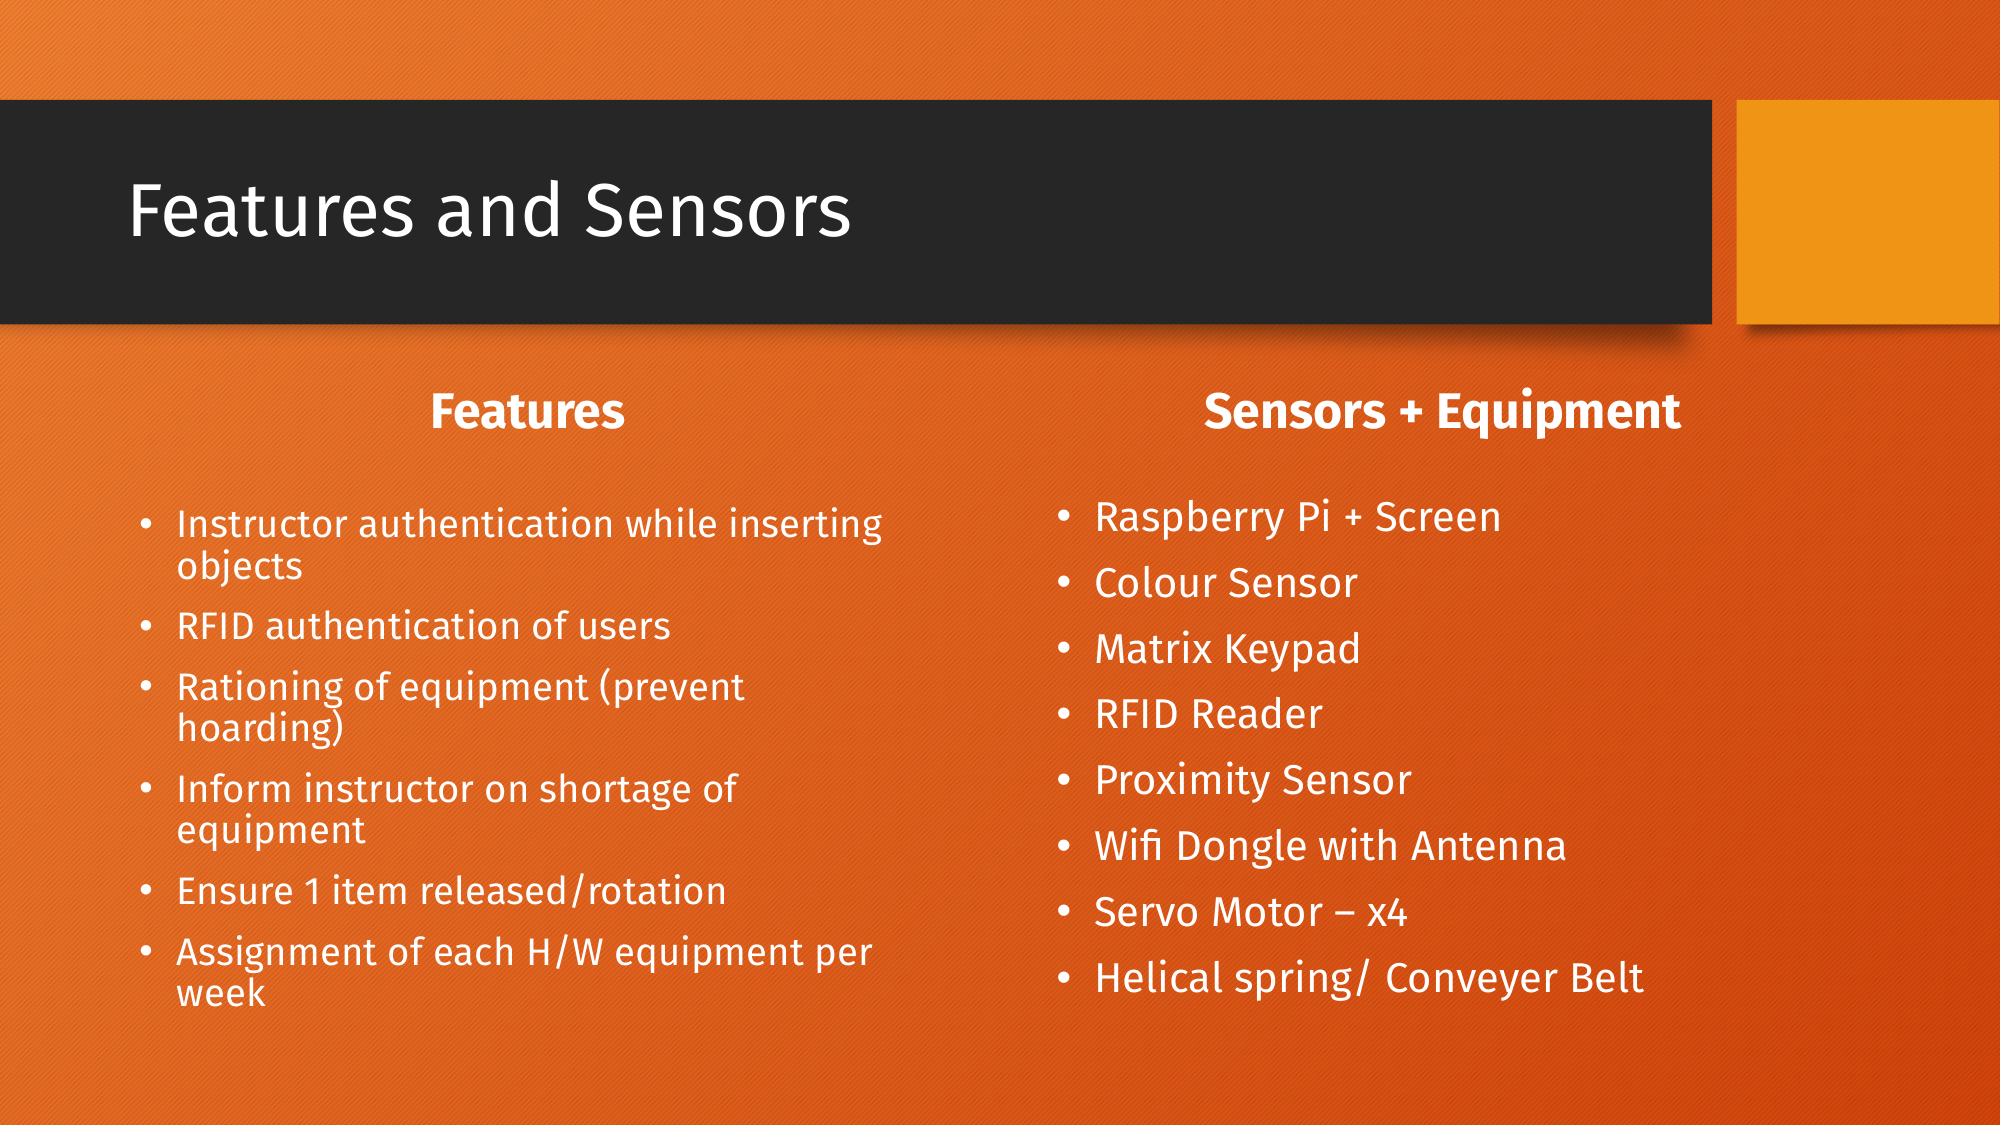

# Features and Sensors
Features
Sensors + Equipment
Raspberry Pi + Screen
Colour Sensor
Matrix Keypad
RFID Reader
Proximity Sensor
Wifi Dongle with Antenna
Servo Motor – x4
Helical spring/ Conveyer Belt

Instructor authentication while inserting objects
RFID authentication of users
Rationing of equipment (prevent hoarding)
Inform instructor on shortage of equipment
Ensure 1 item released/rotation
Assignment of each H/W equipment per week